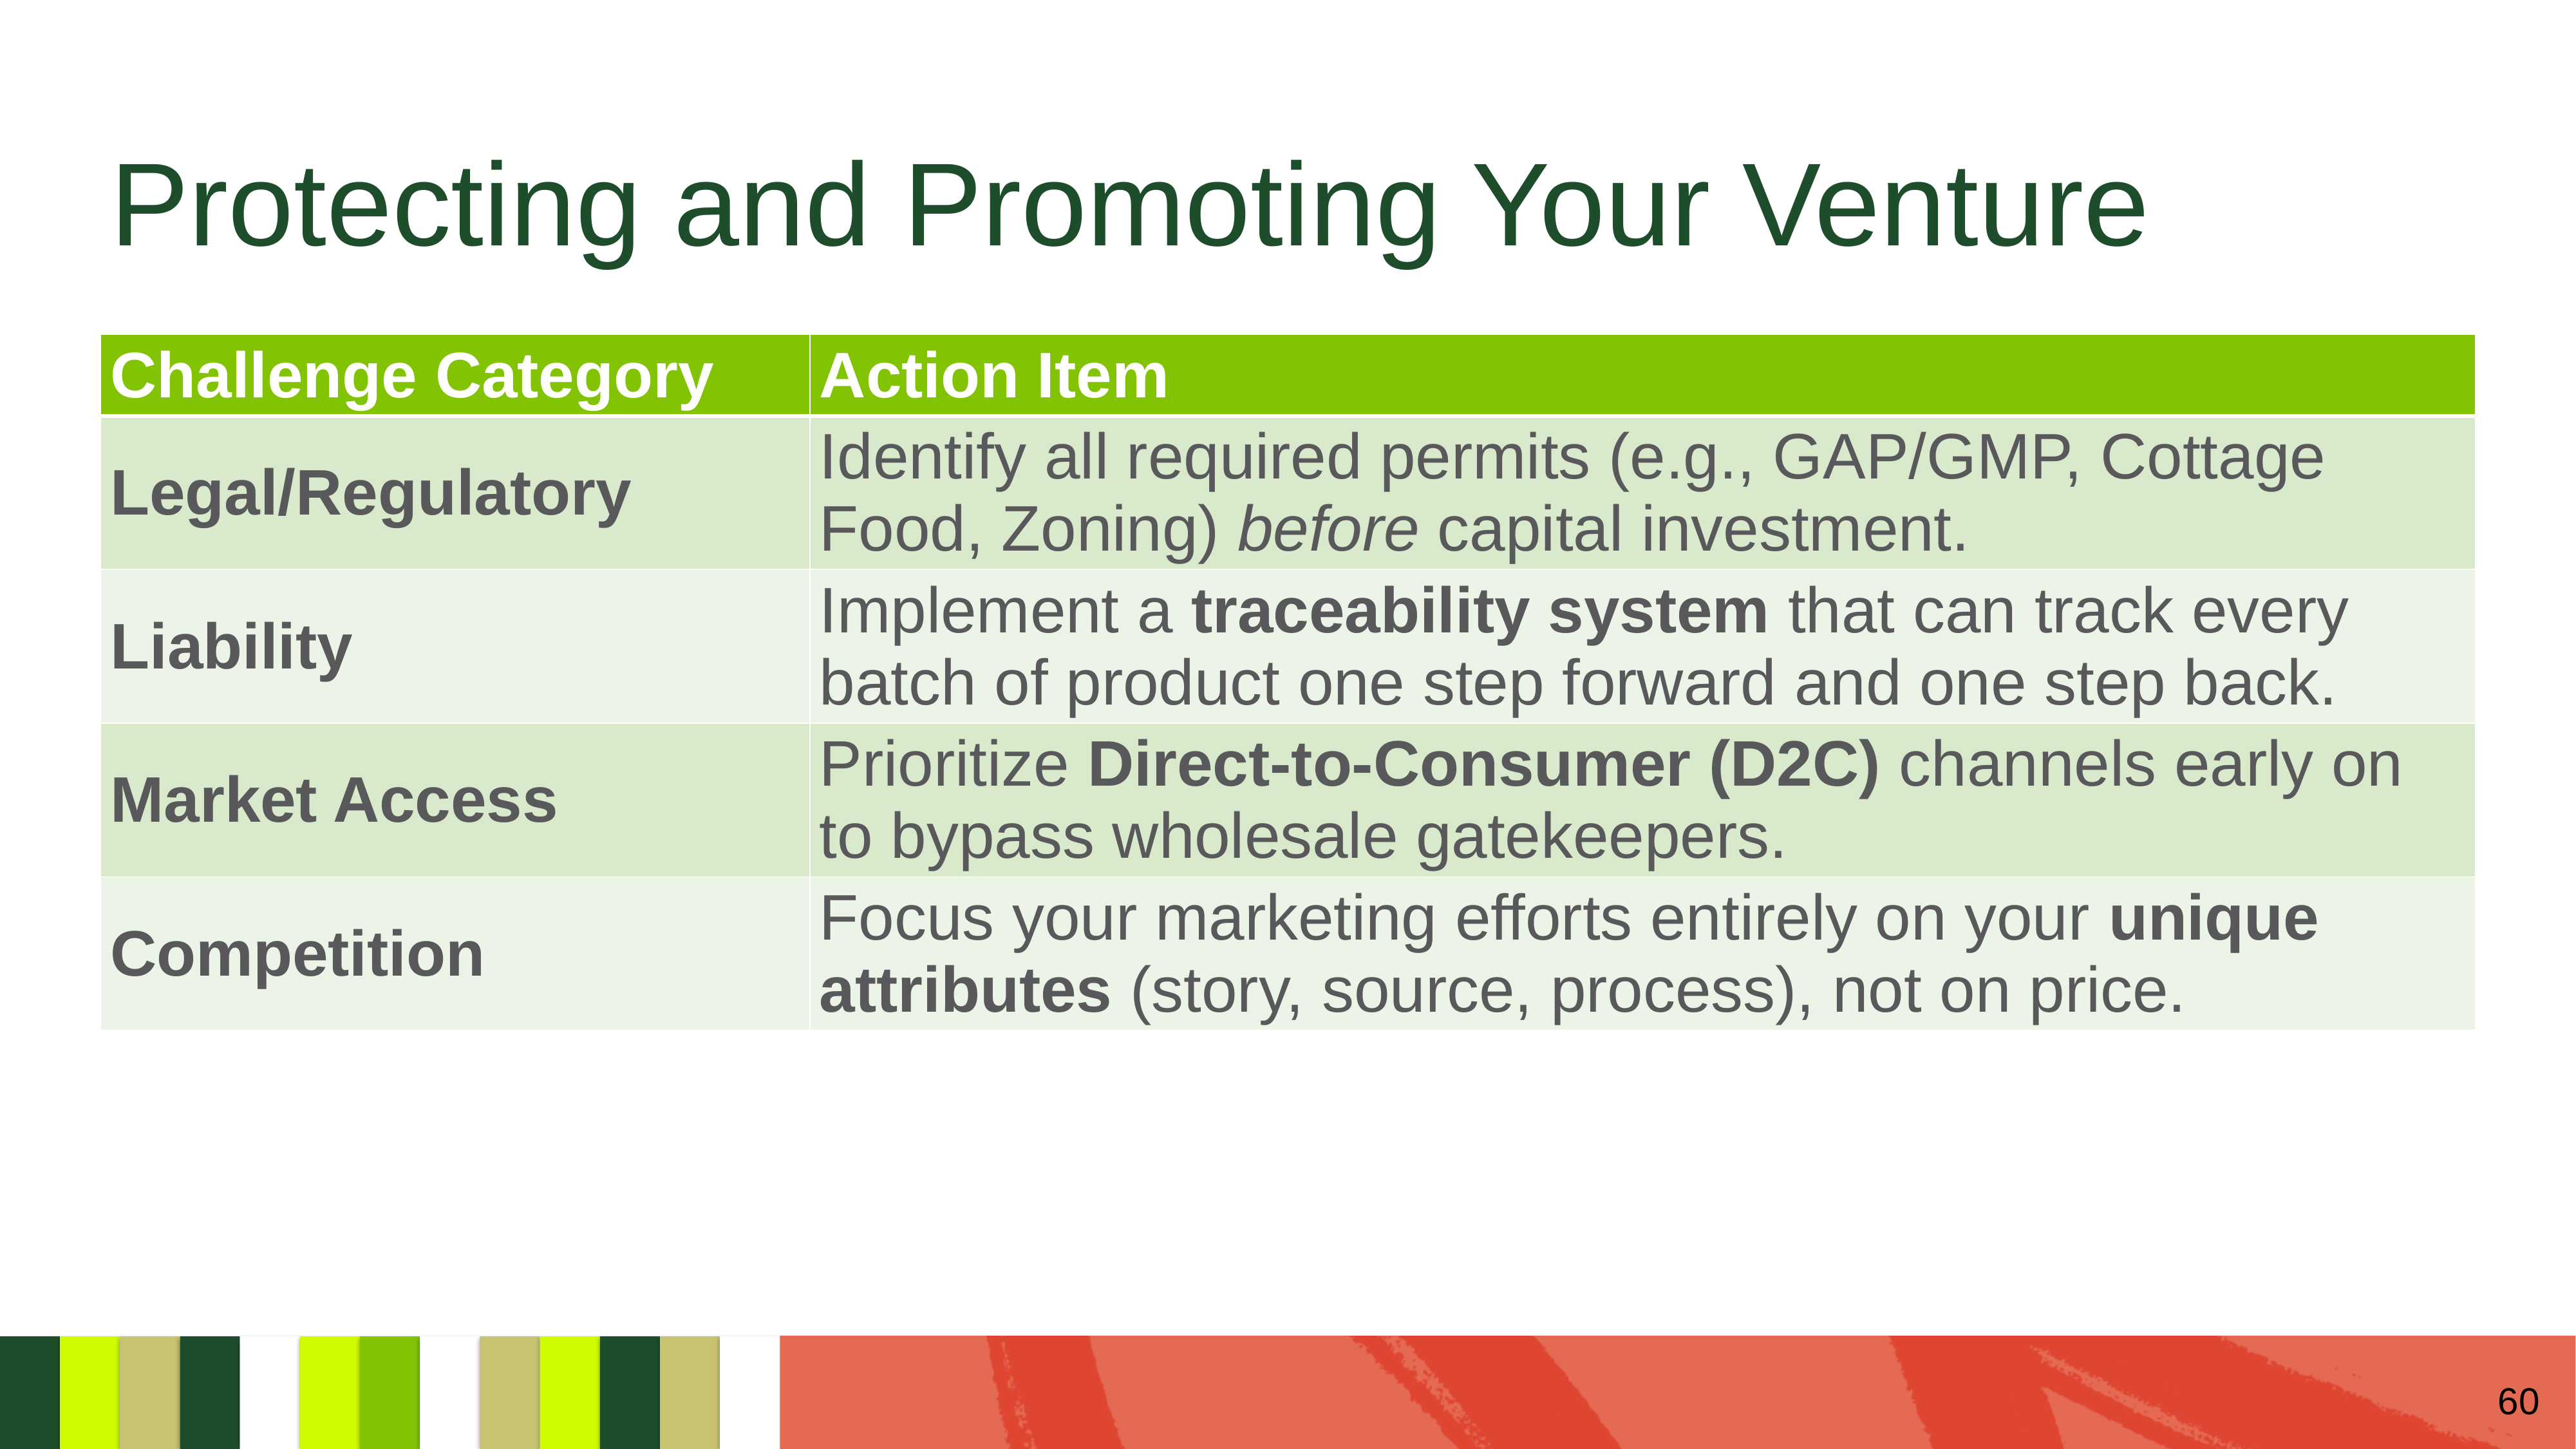

# Protecting and Promoting Your Venture
| Challenge Category | Action Item |
| --- | --- |
| Legal/Regulatory | Identify all required permits (e.g., GAP/GMP, Cottage Food, Zoning) before capital investment. |
| Liability | Implement a traceability system that can track every batch of product one step forward and one step back. |
| Market Access | Prioritize Direct-to-Consumer (D2C) channels early on to bypass wholesale gatekeepers. |
| Competition | Focus your marketing efforts entirely on your unique attributes (story, source, process), not on price. |
60